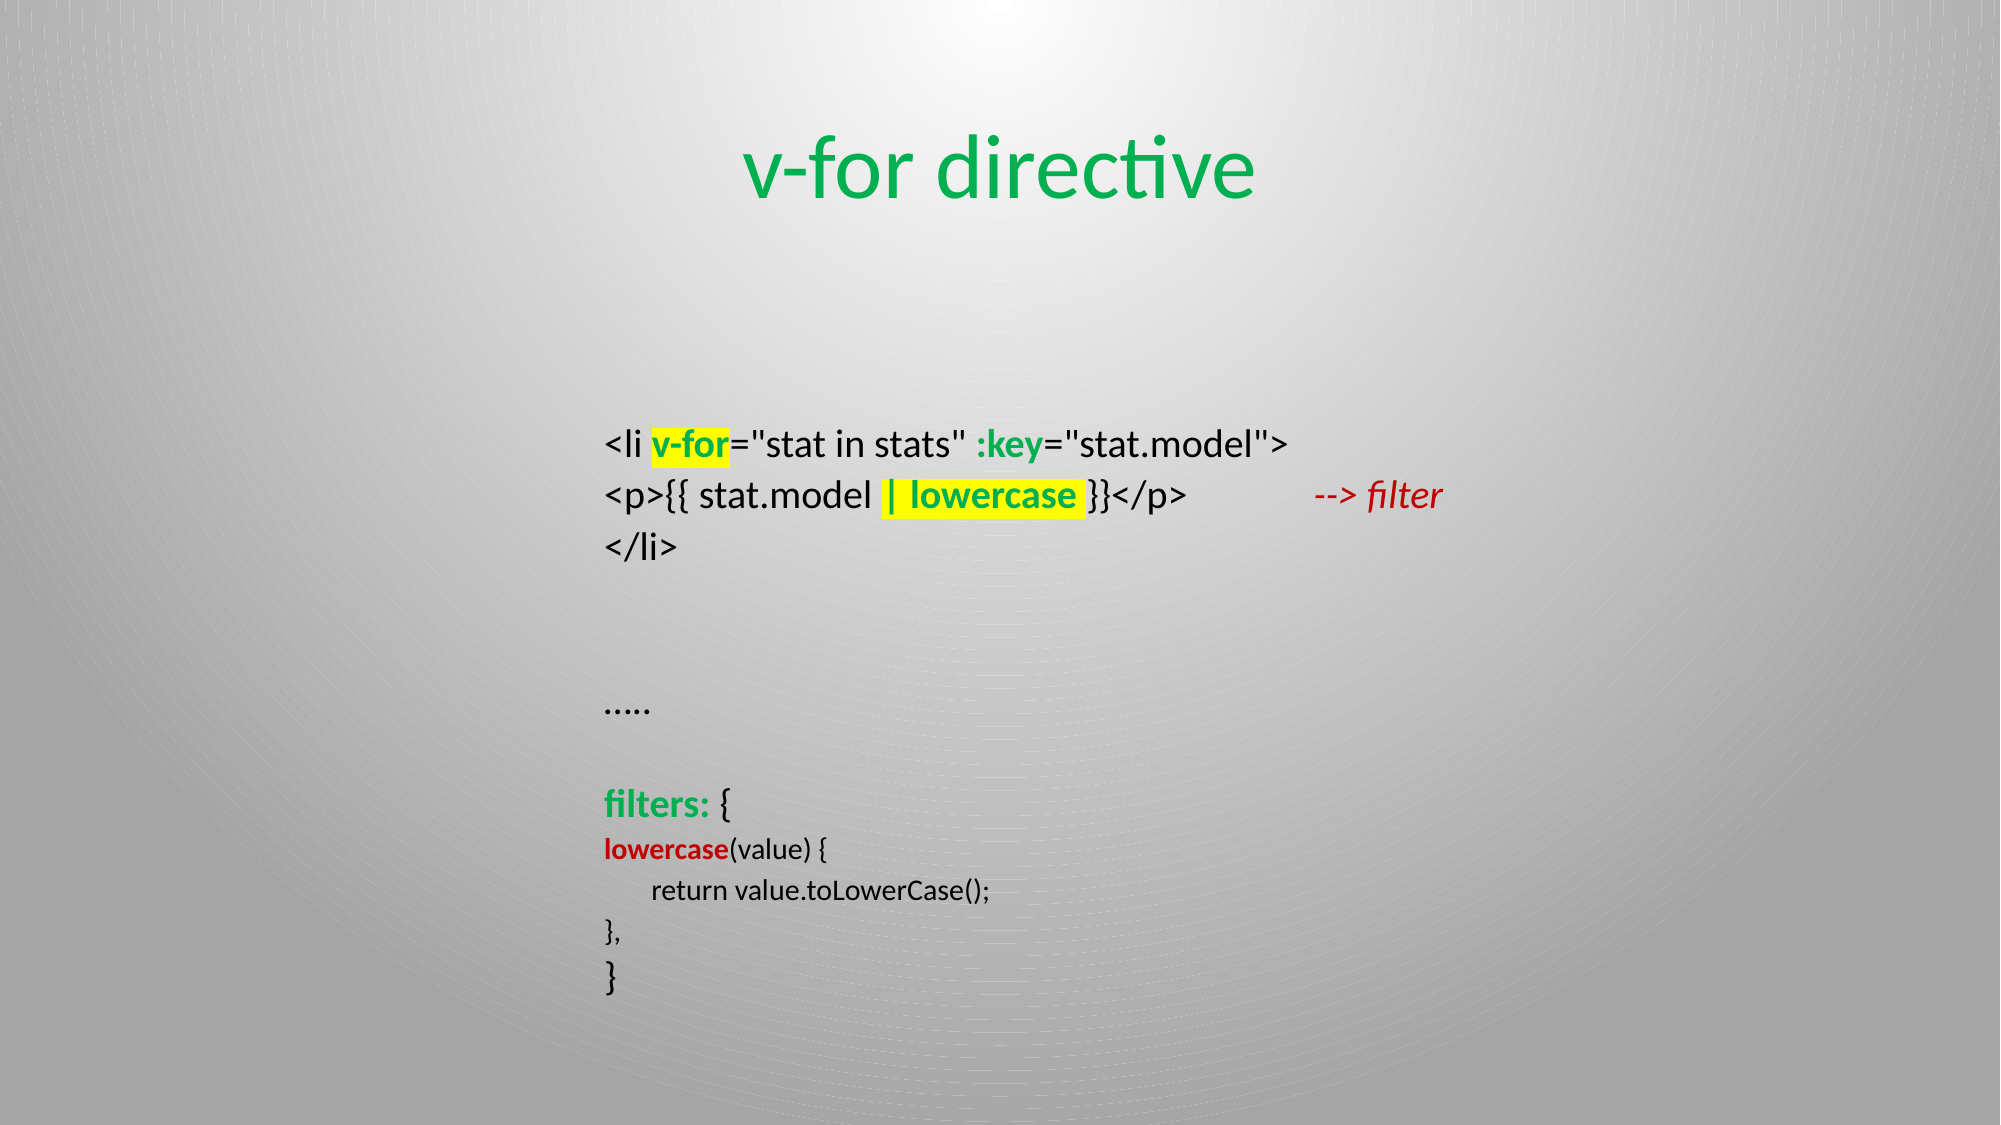

# v-for directive

<li v-for="stat in stats" :key="stat.model">
	<p>{{ stat.model | lowercase }}</p>              --> filter
</li>

…..

filters: {
	lowercase(value) {
	       return value.toLowerCase();
	},
}